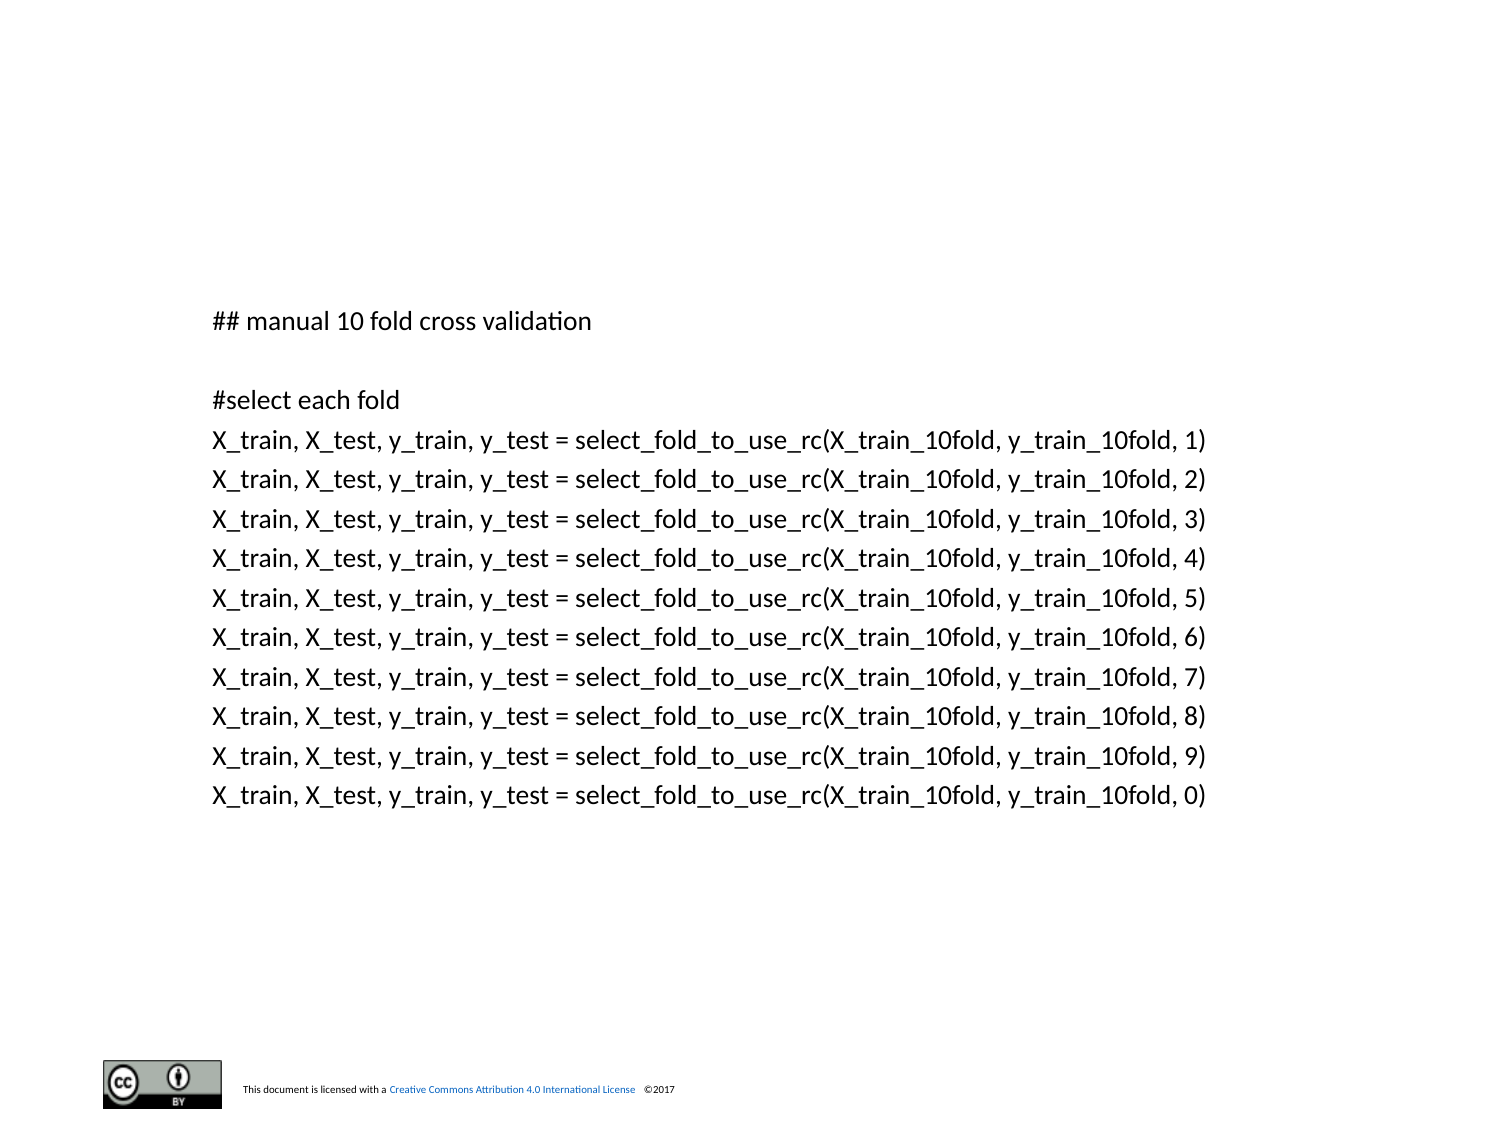

#
	## manual 10 fold cross validation

	#select each fold
	X_train, X_test, y_train, y_test = select_fold_to_use_rc(X_train_10fold, y_train_10fold, 1)
	X_train, X_test, y_train, y_test = select_fold_to_use_rc(X_train_10fold, y_train_10fold, 2)
	X_train, X_test, y_train, y_test = select_fold_to_use_rc(X_train_10fold, y_train_10fold, 3)
	X_train, X_test, y_train, y_test = select_fold_to_use_rc(X_train_10fold, y_train_10fold, 4)
	X_train, X_test, y_train, y_test = select_fold_to_use_rc(X_train_10fold, y_train_10fold, 5)
	X_train, X_test, y_train, y_test = select_fold_to_use_rc(X_train_10fold, y_train_10fold, 6)
	X_train, X_test, y_train, y_test = select_fold_to_use_rc(X_train_10fold, y_train_10fold, 7)
	X_train, X_test, y_train, y_test = select_fold_to_use_rc(X_train_10fold, y_train_10fold, 8)
	X_train, X_test, y_train, y_test = select_fold_to_use_rc(X_train_10fold, y_train_10fold, 9)
	X_train, X_test, y_train, y_test = select_fold_to_use_rc(X_train_10fold, y_train_10fold, 0)